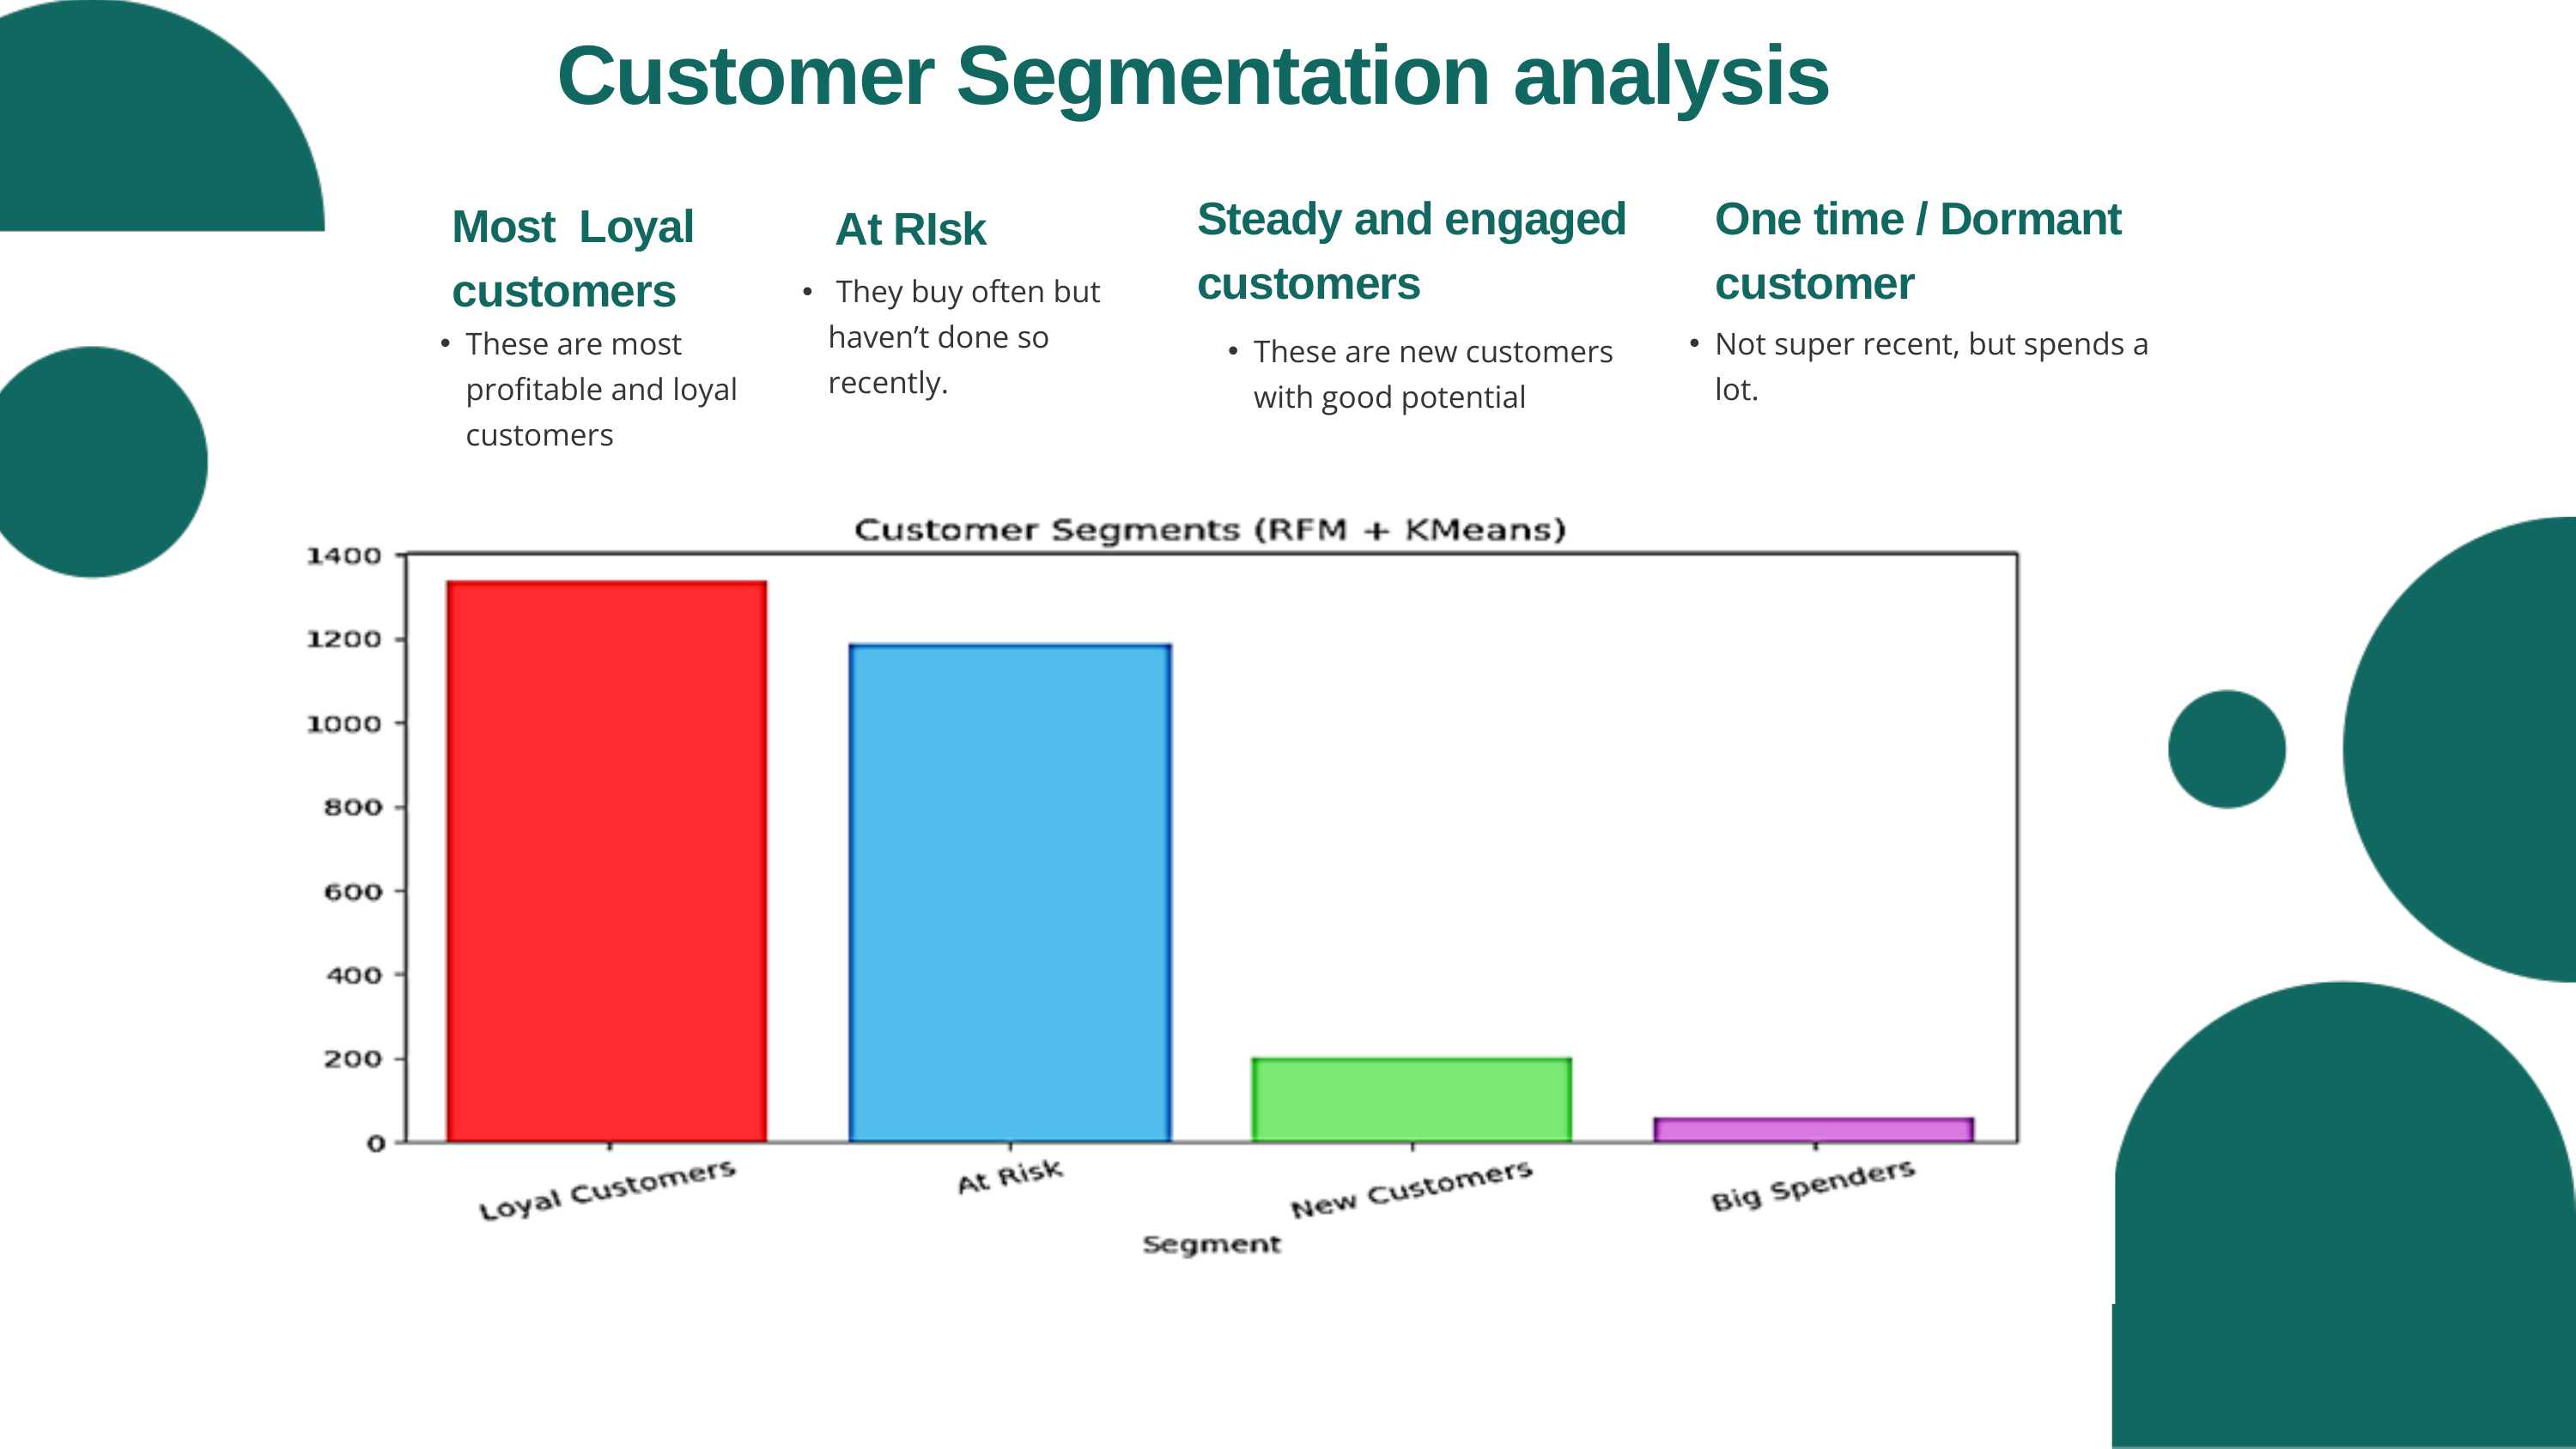

Customer Segmentation analysis
Steady and engaged customers
One time / Dormant customer
Most  Loyal customers
At RIsk
 They buy often but haven’t done so recently.

Not super recent, but spends a lot.
These are most profitable and loyal customers
These are new customers with good potential